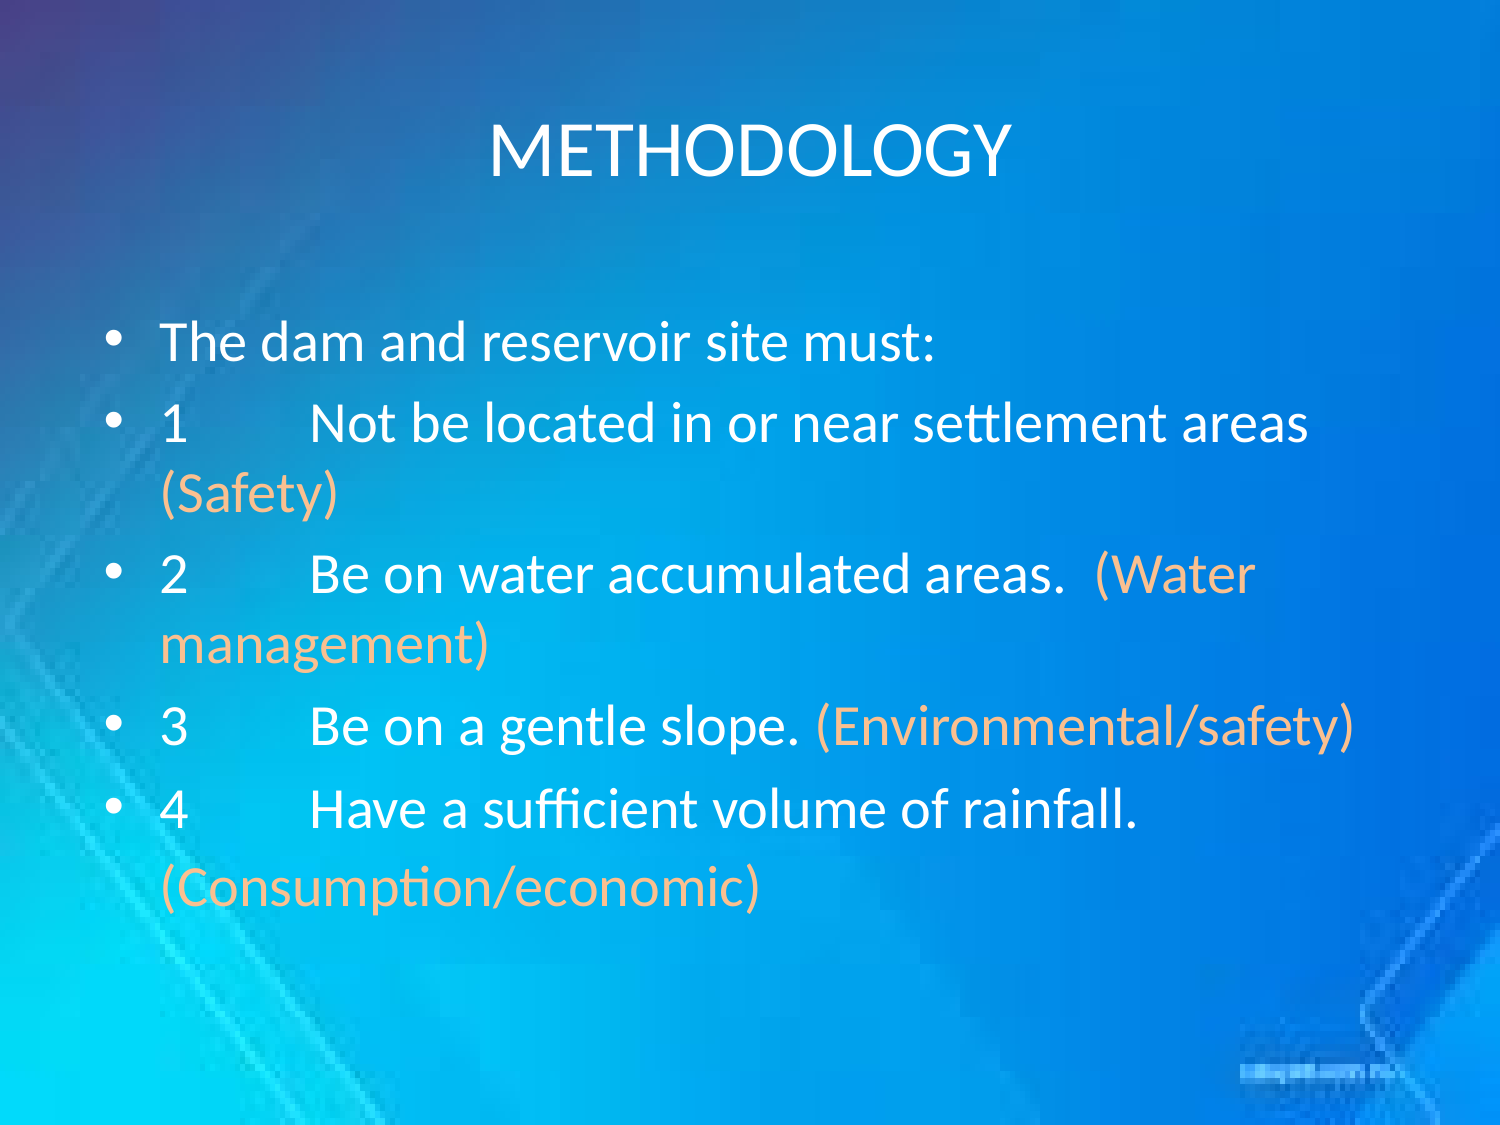

# METHODOLOGY
The dam and reservoir site must:
1 	Not be located in or near settlement areas 	(Safety)
2 	Be on water accumulated areas.  (Water 	management)
3 	Be on a gentle slope. (Environmental/safety)
4 	Have a sufficient volume of rainfall. 	(Consumption/economic)